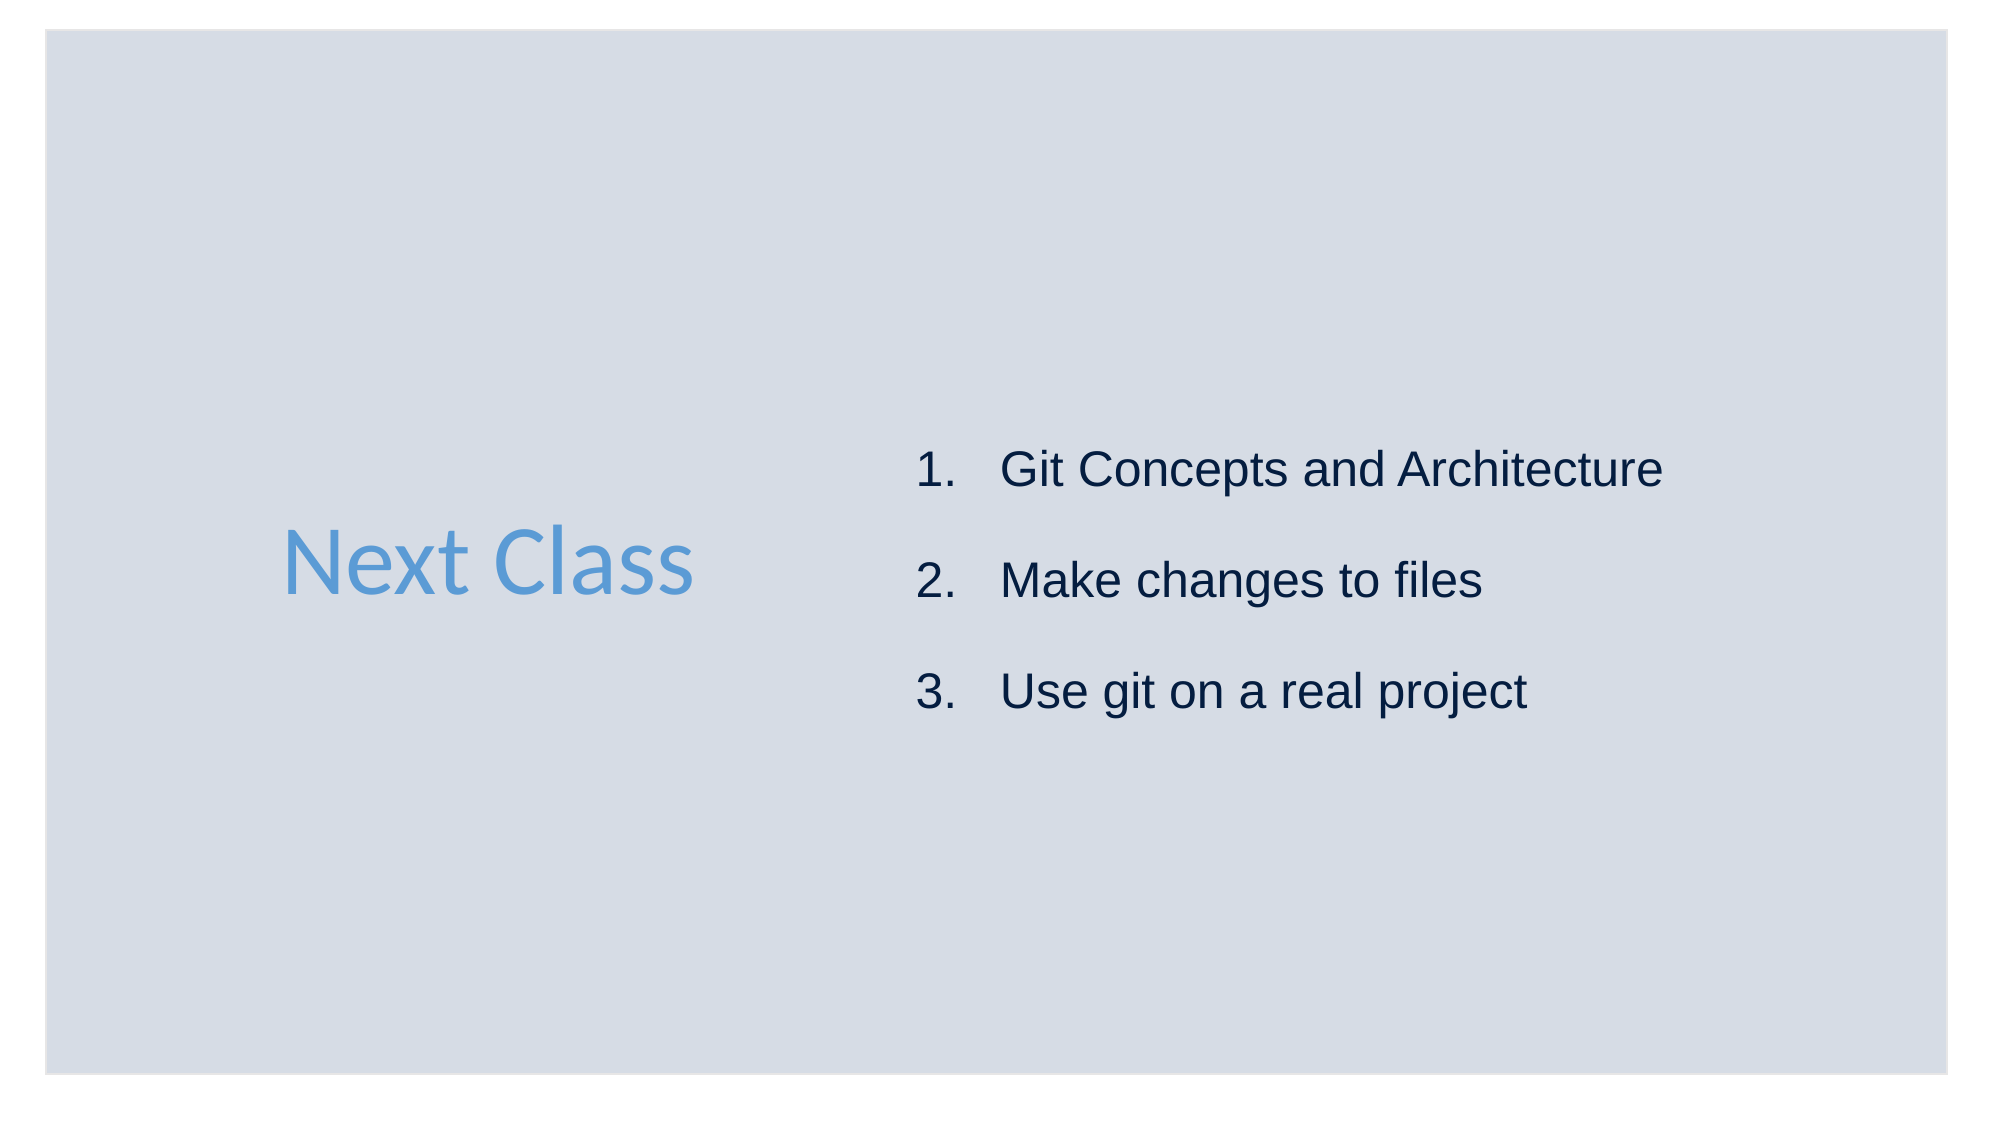

# Next Class
Git Concepts and Architecture
Make changes to files
Use git on a real project